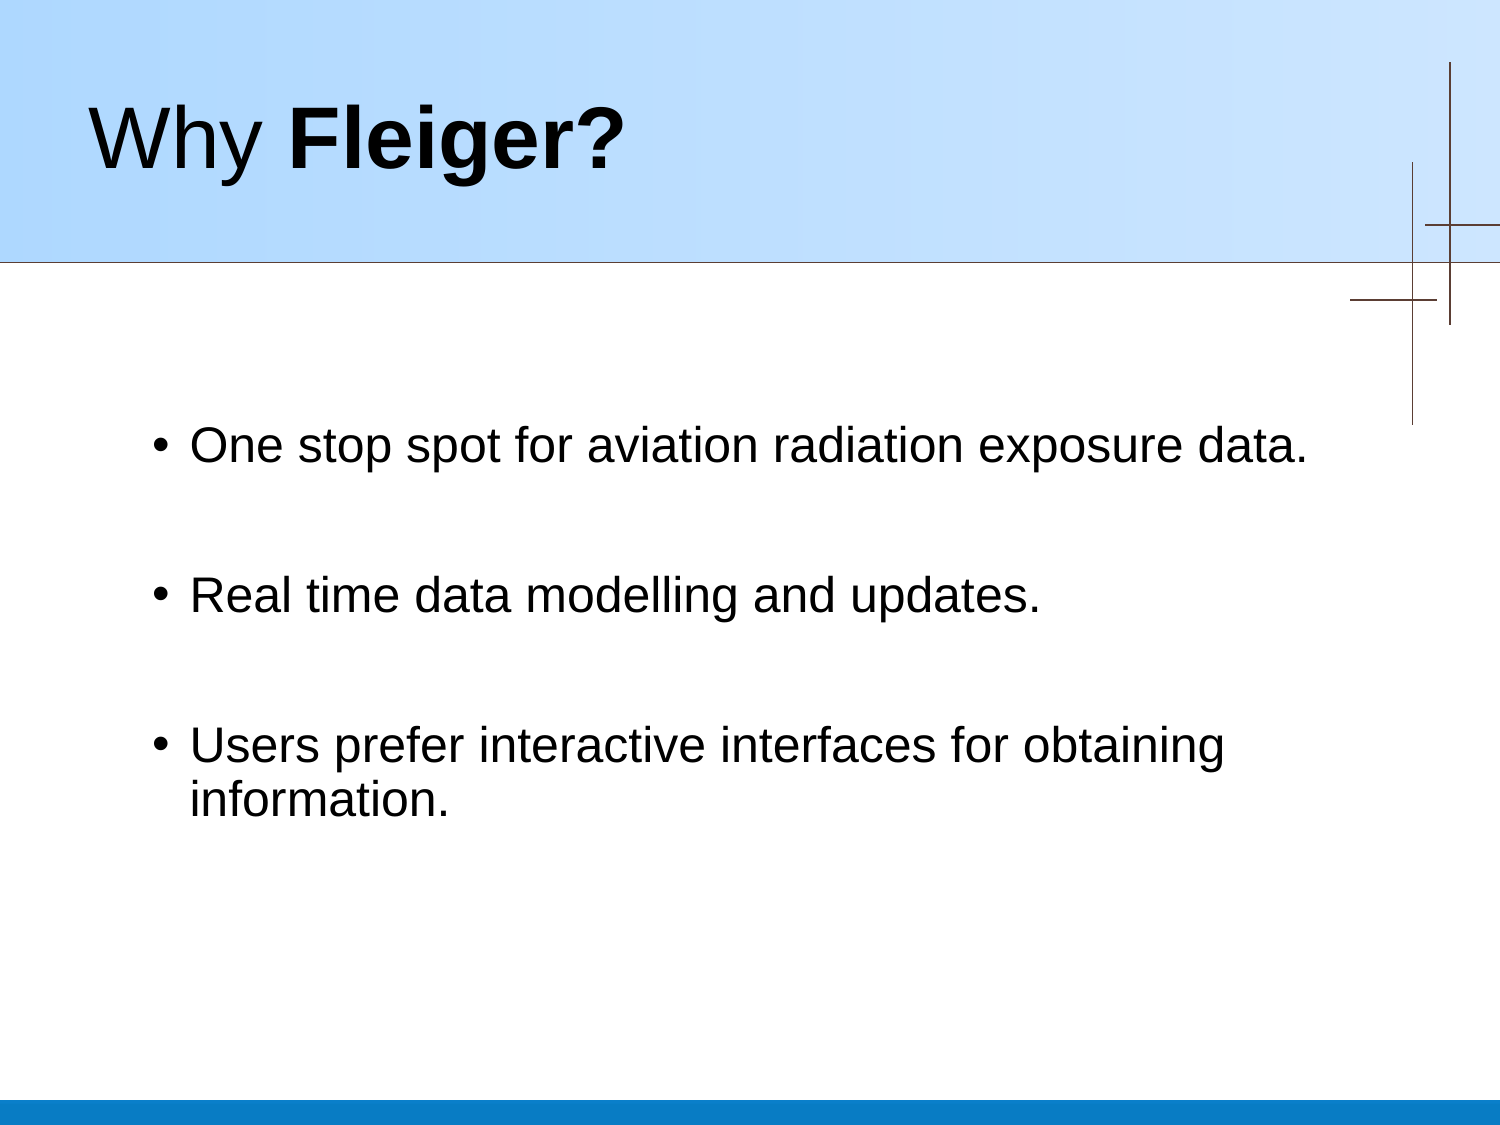

Why Fleiger?

One stop spot for aviation radiation exposure data.

Real time data modelling and updates.

Users prefer interactive interfaces for obtaining information.